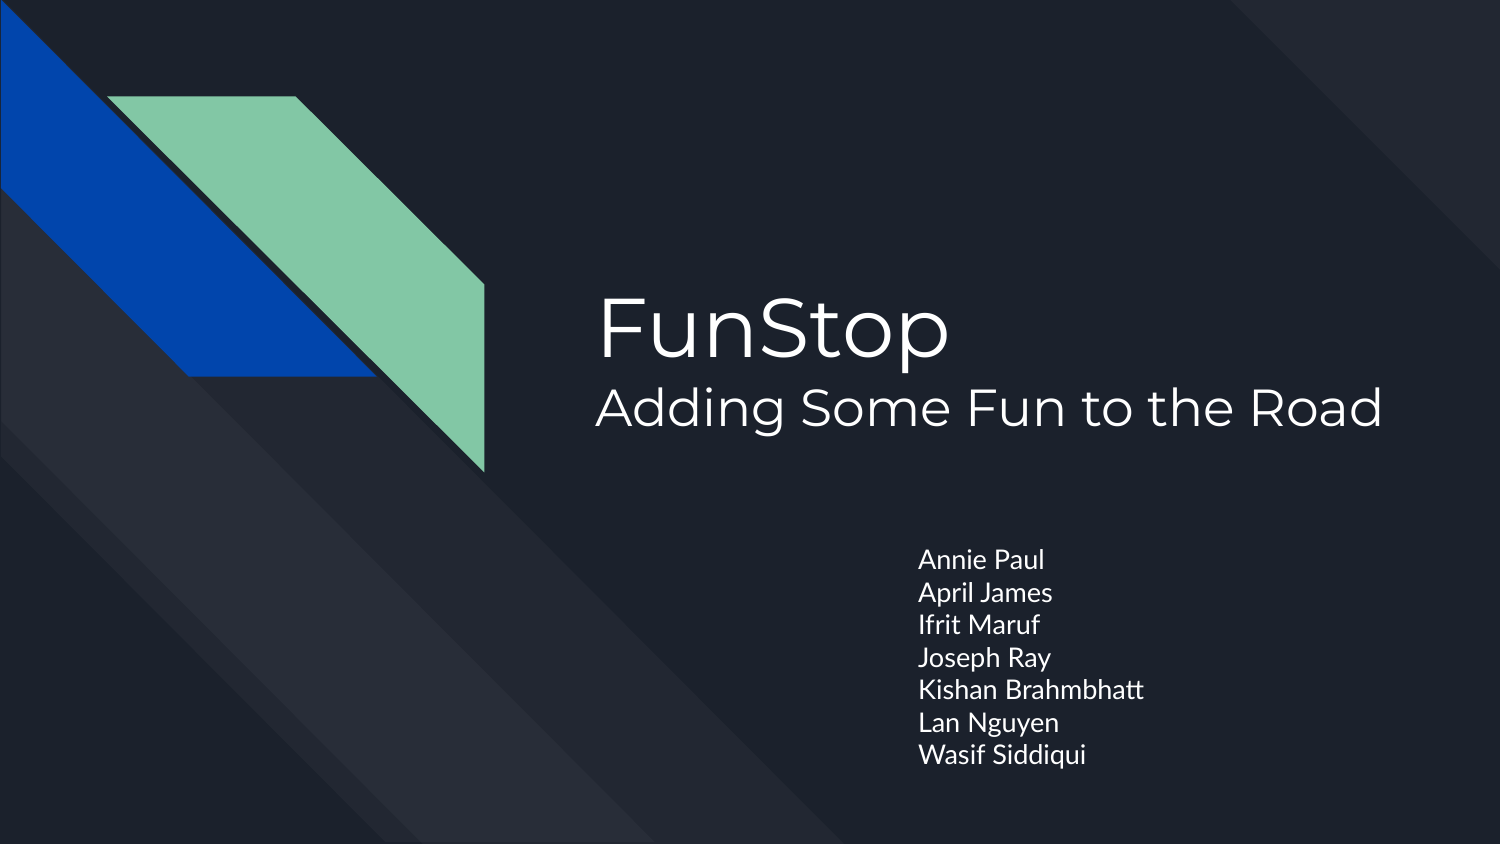

# FunStop
Adding Some Fun to the Road

Annie Paul
April James
Ifrit Maruf
Joseph Ray
Kishan Brahmbhatt
Lan Nguyen
Wasif Siddiqui